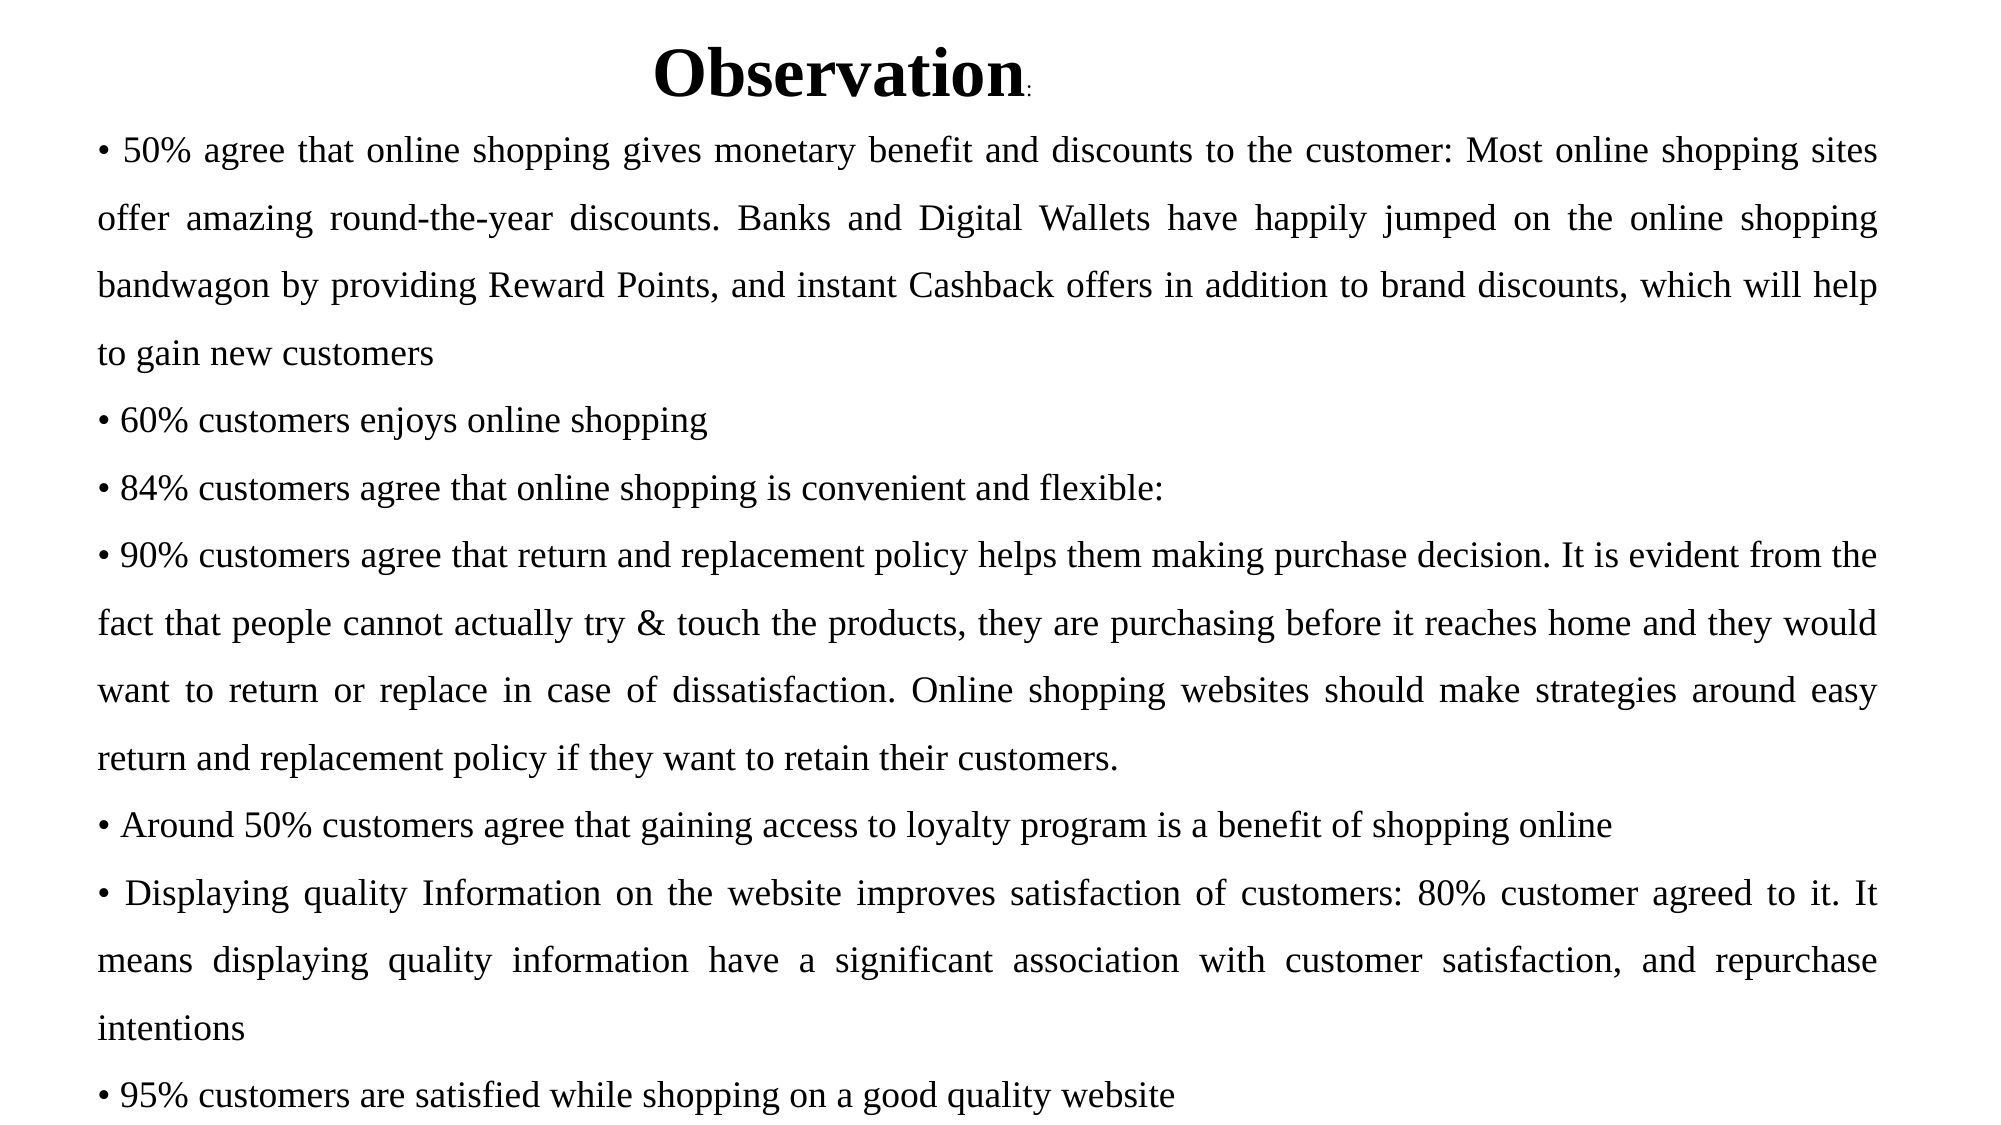

Observation:
• 50% agree that online shopping gives monetary benefit and discounts to the customer: Most online shopping sites offer amazing round-the-year discounts. Banks and Digital Wallets have happily jumped on the online shopping bandwagon by providing Reward Points, and instant Cashback offers in addition to brand discounts, which will help to gain new customers
• 60% customers enjoys online shopping
• 84% customers agree that online shopping is convenient and flexible:
• 90% customers agree that return and replacement policy helps them making purchase decision. It is evident from the fact that people cannot actually try & touch the products, they are purchasing before it reaches home and they would want to return or replace in case of dissatisfaction. Online shopping websites should make strategies around easy return and replacement policy if they want to retain their customers.
• Around 50% customers agree that gaining access to loyalty program is a benefit of shopping online
• Displaying quality Information on the website improves satisfaction of customers: 80% customer agreed to it. It means displaying quality information have a significant association with customer satisfaction, and repurchase intentions
• 95% customers are satisfied while shopping on a good quality website